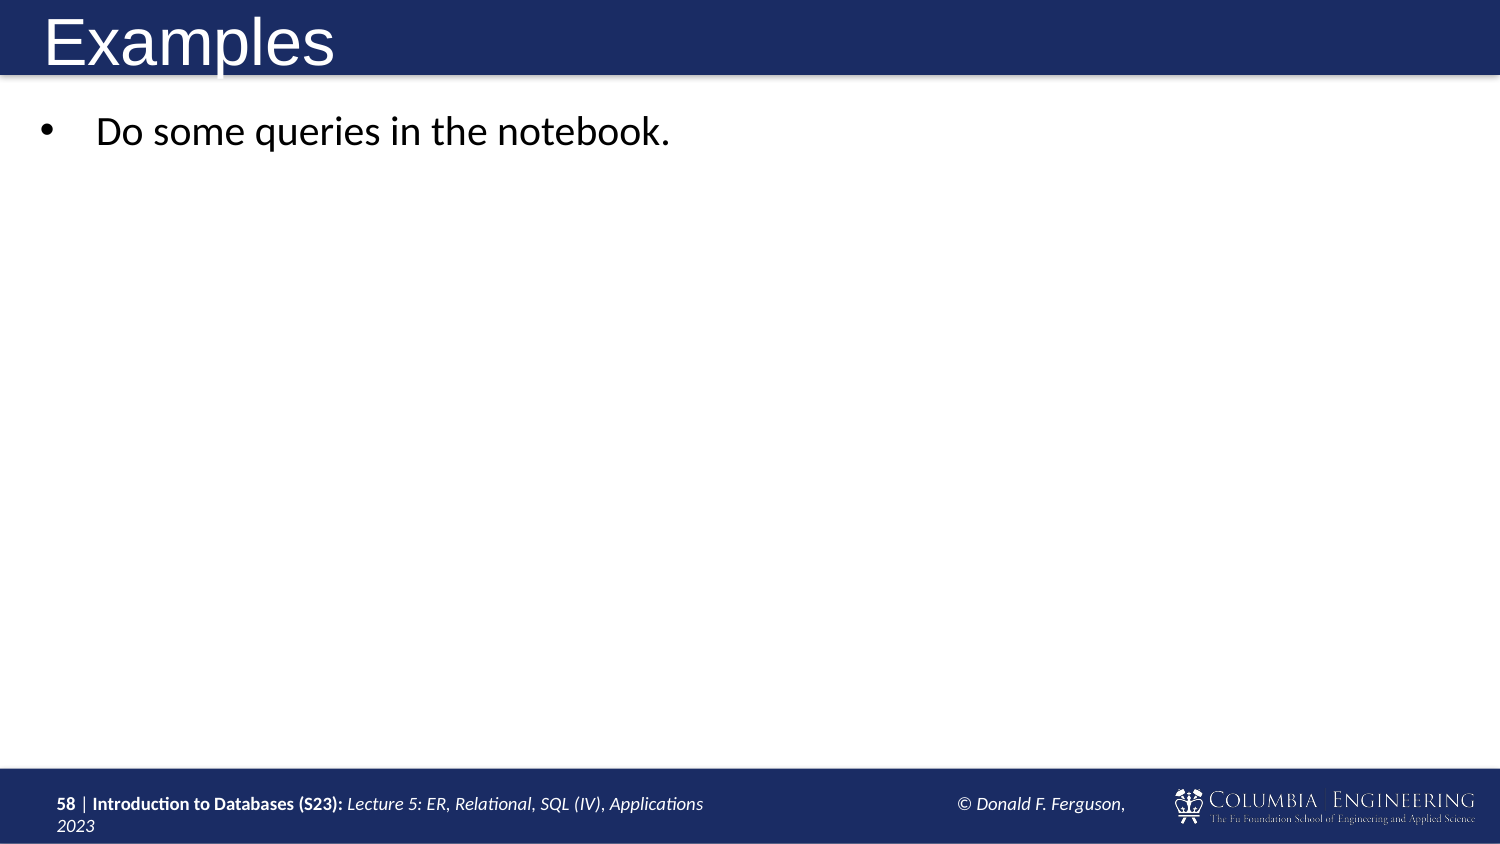

# Examples
Do some queries in the notebook.